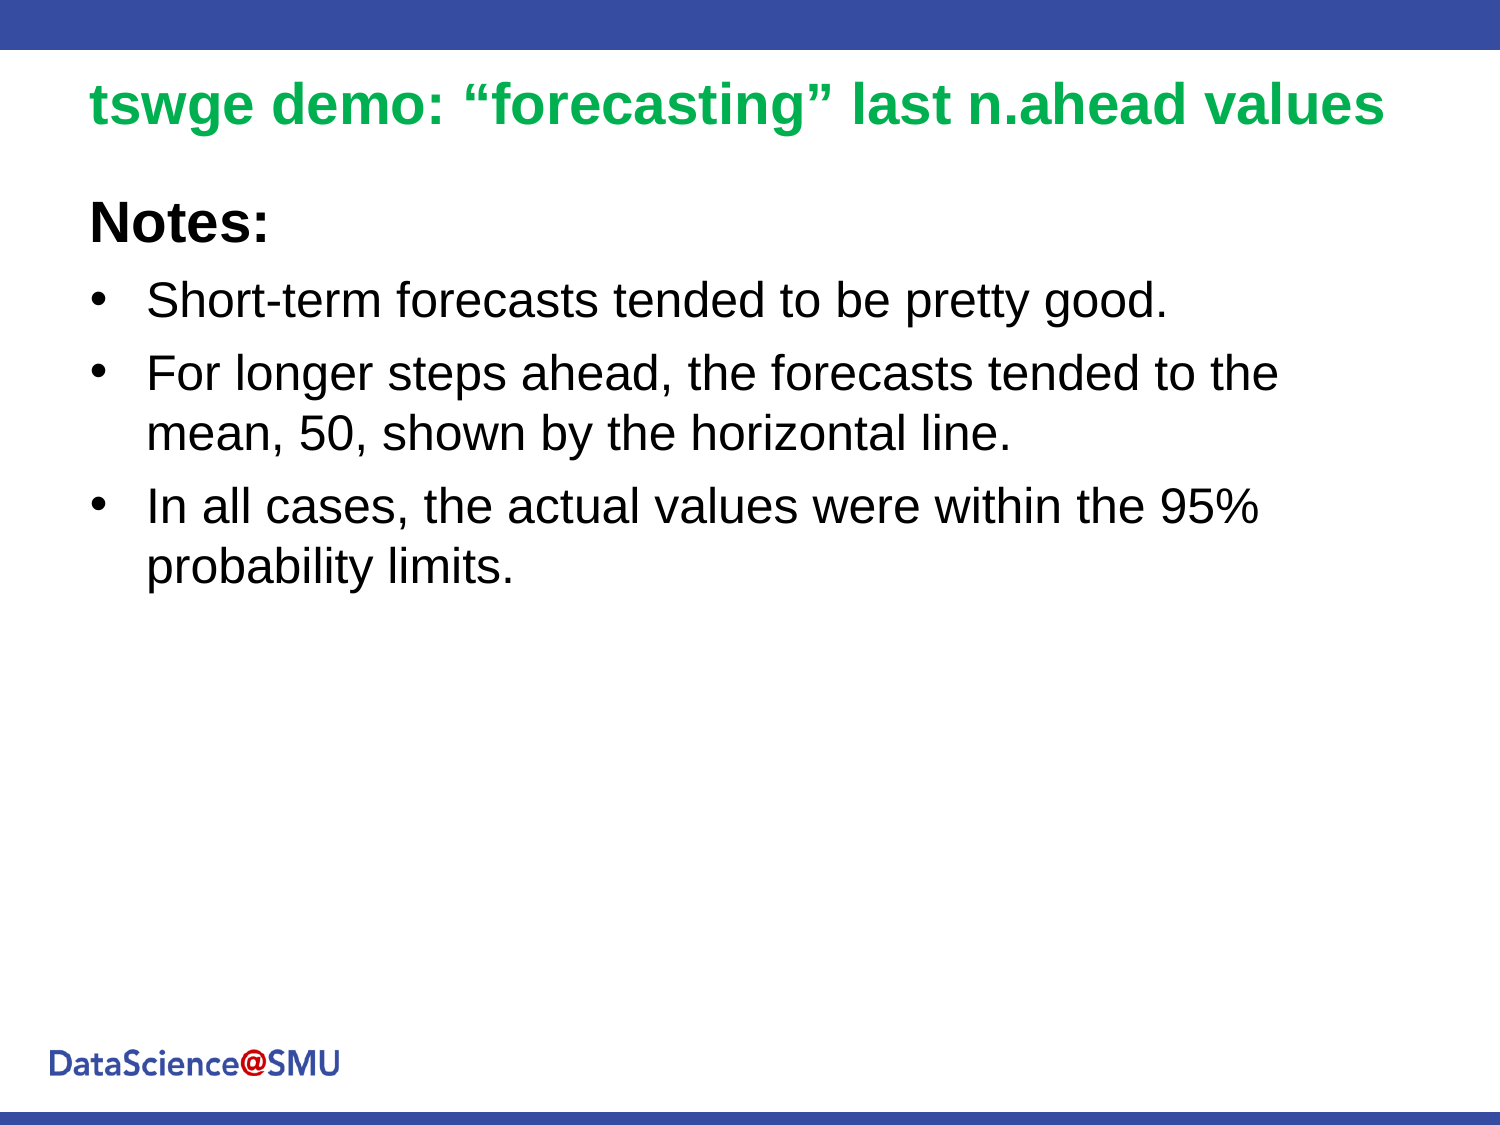

tswge demo: “forecasting” last n.ahead values
Notes:
Short-term forecasts tended to be pretty good.
For longer steps ahead, the forecasts tended to the mean, 50, shown by the horizontal line.
In all cases, the actual values were within the 95% probability limits.